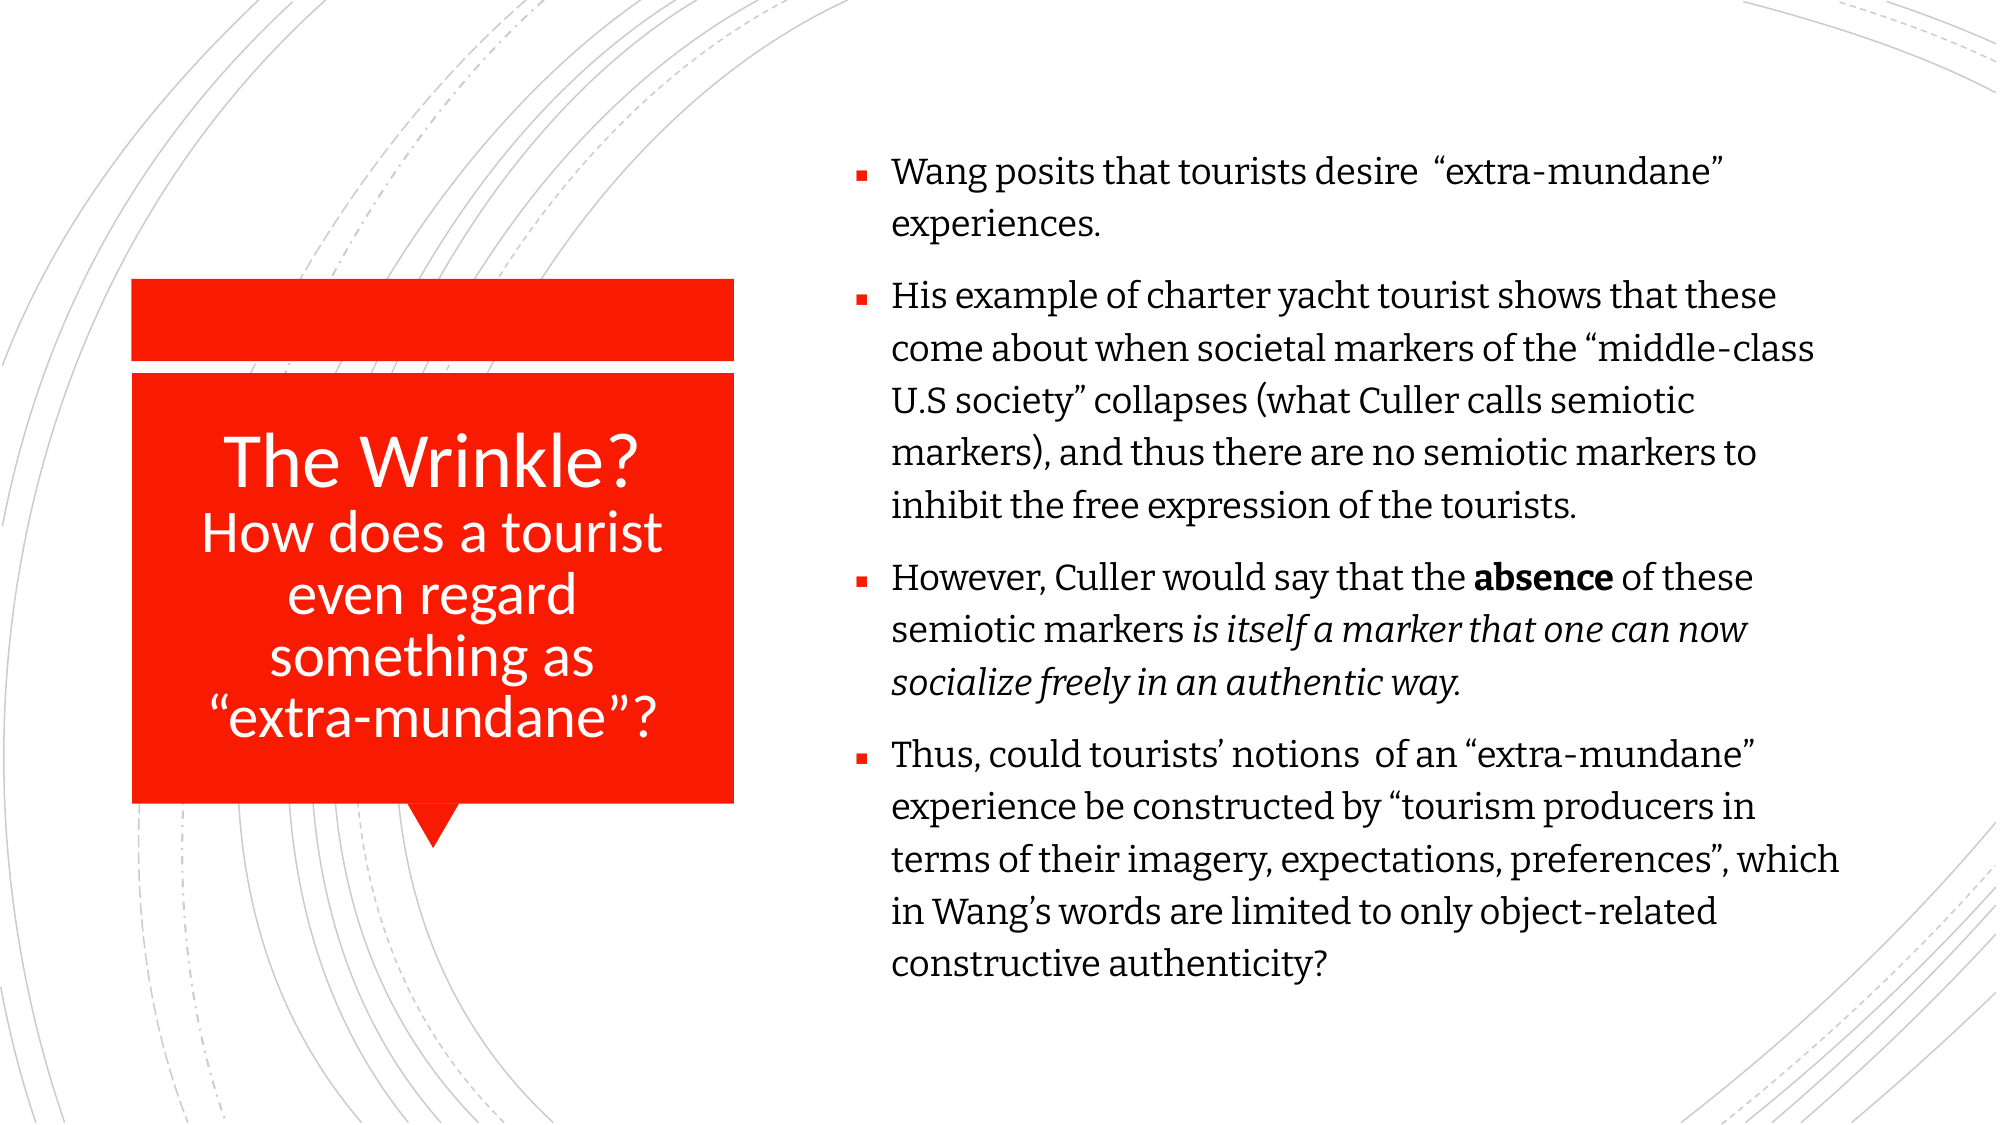

Wang posits that tourists desire  “extra-mundane” experiences.
His example of charter yacht tourist shows that these come about when societal markers of the “middle-class U.S society” collapses (what Culler calls semiotic markers), and thus there are no semiotic markers to inhibit the free expression of the tourists.
However, Culler would say that the absence of these semiotic markers is itself a marker that one can now socialize freely in an authentic way.
Thus, could tourists’ notions  of an “extra-mundane” experience be constructed by “tourism producers in terms of their imagery, expectations, preferences”, which in Wang’s words are limited to only object-related constructive authenticity?

# The Wrinkle? How does a tourist even regard something as “extra-mundane”?